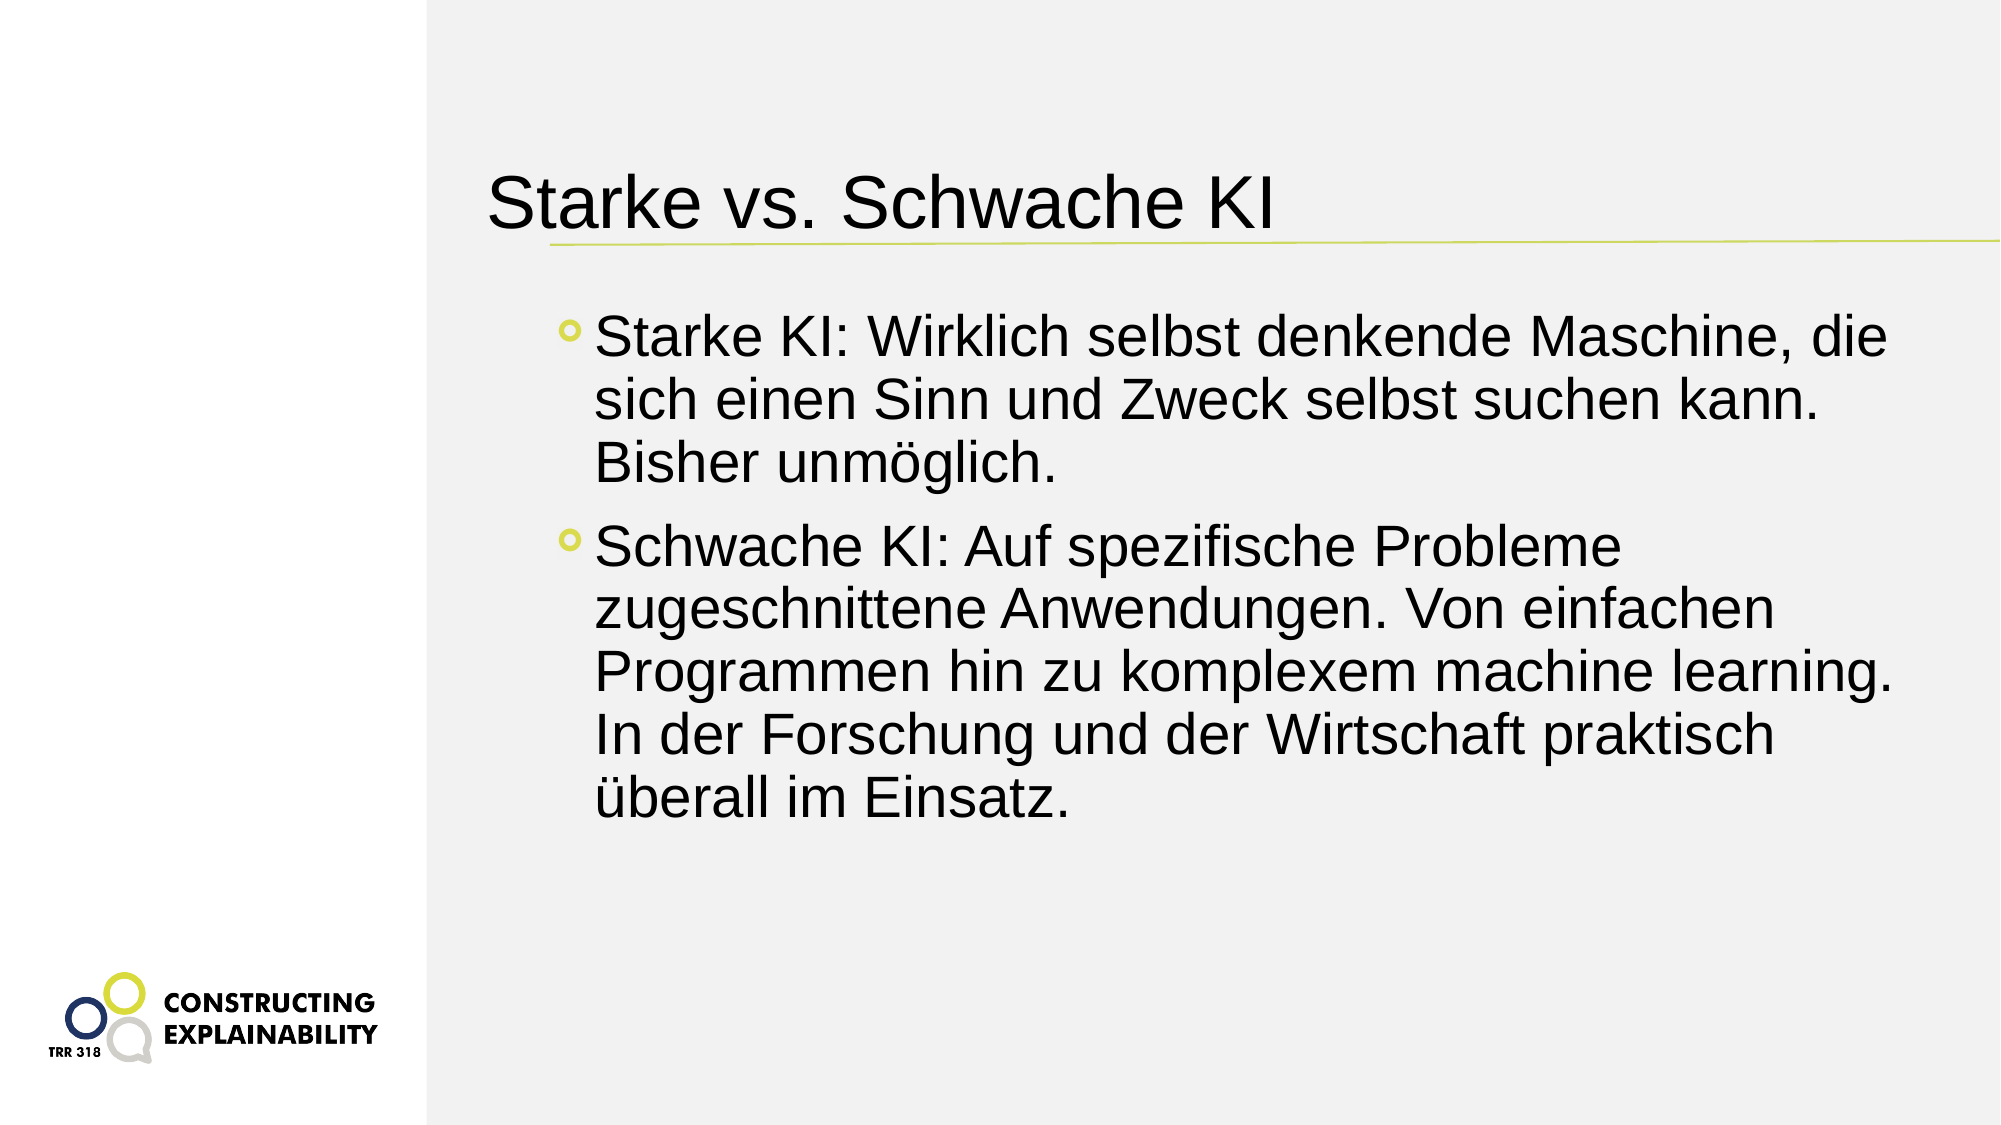

# Starke vs. Schwache KI
Starke KI: Wirklich selbst denkende Maschine, die sich einen Sinn und Zweck selbst suchen kann. Bisher unmöglich.
Schwache KI: Auf spezifische Probleme zugeschnittene Anwendungen. Von einfachen Programmen hin zu komplexem machine learning. In der Forschung und der Wirtschaft praktisch überall im Einsatz.